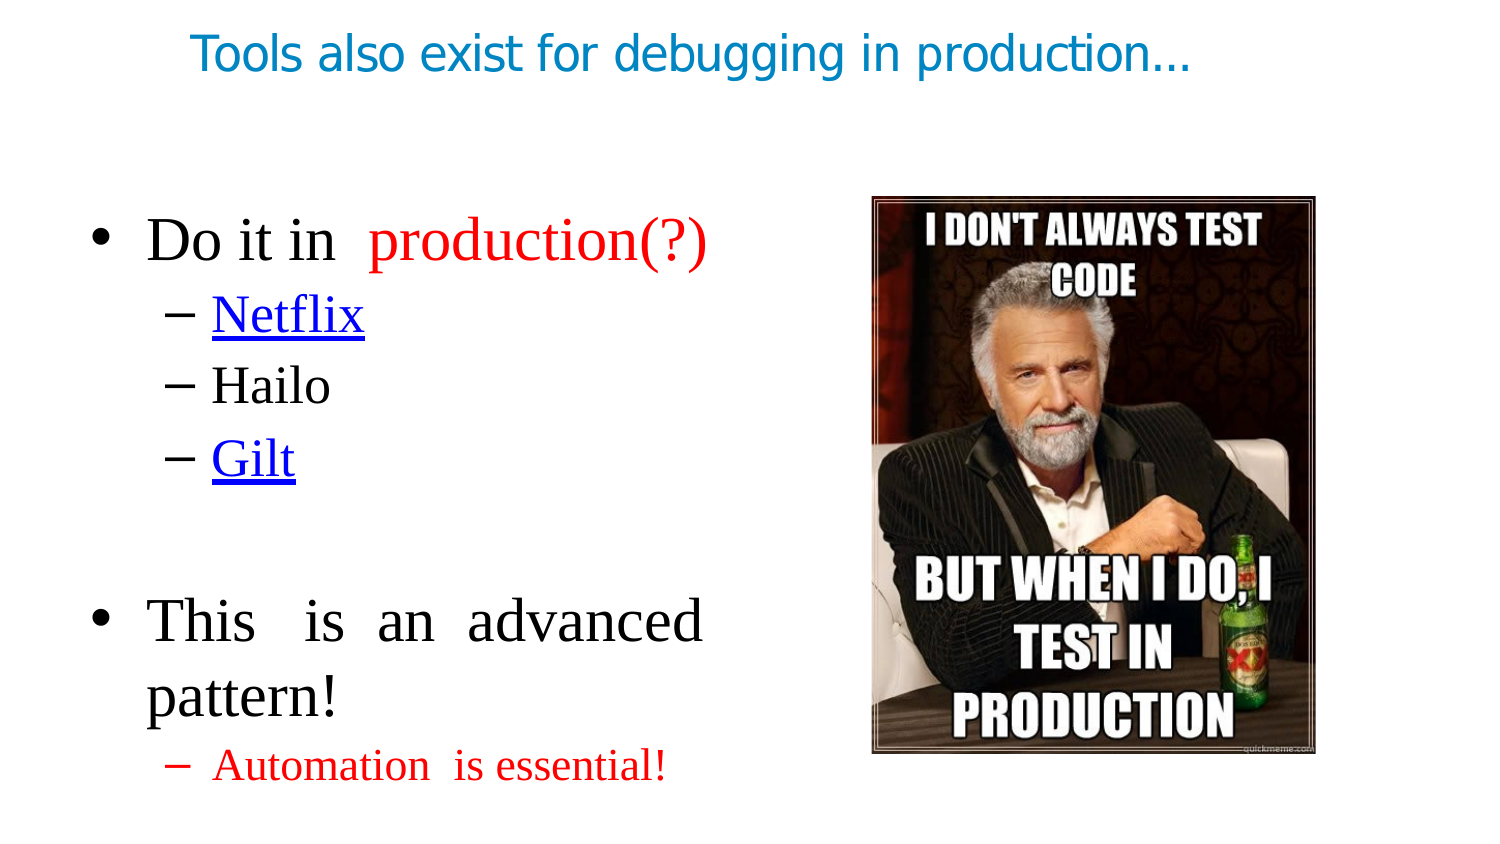

# Tools also exist for debugging in production…

Do it in  production(?)
Netflix
Hailo
Gilt

This   is  an  advanced  pattern!
Automation  is essential!